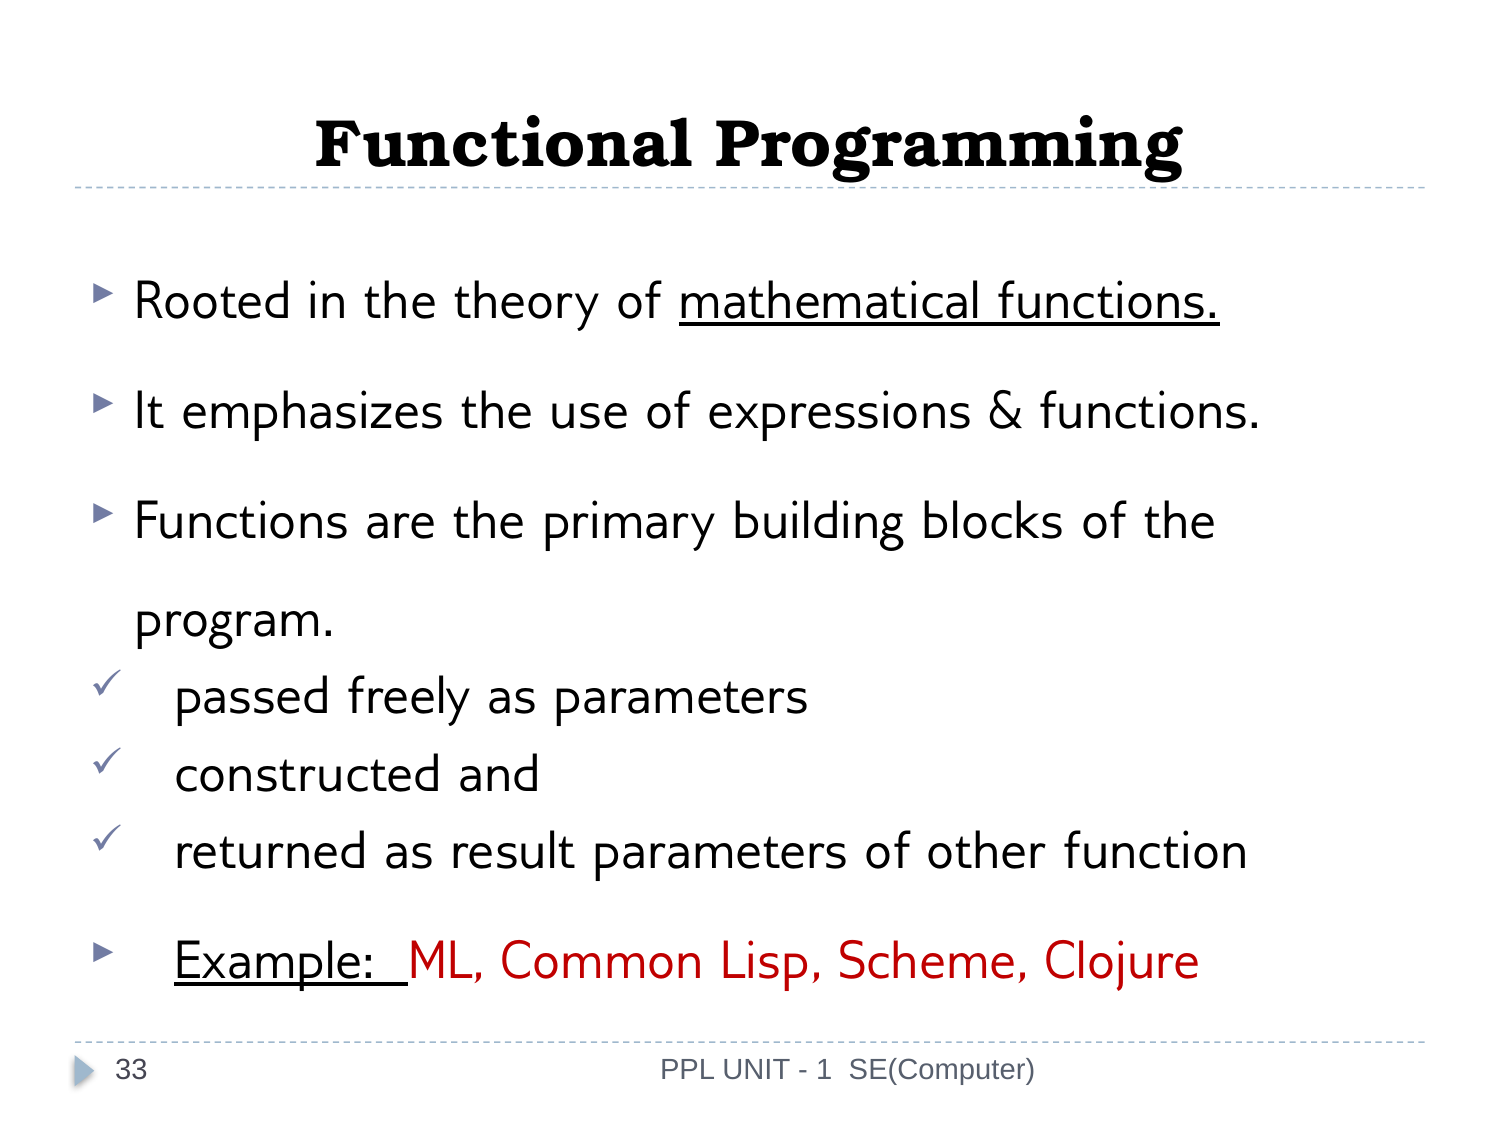

# Functional Programming
Rooted in the theory of mathematical functions.
It emphasizes the use of expressions & functions.
Functions are the primary building blocks of the program.
passed freely as parameters
constructed and
returned as result parameters of other function
Example:  ML, Common Lisp, Scheme, Clojure
33
PPL UNIT - 1  SE(Computer)